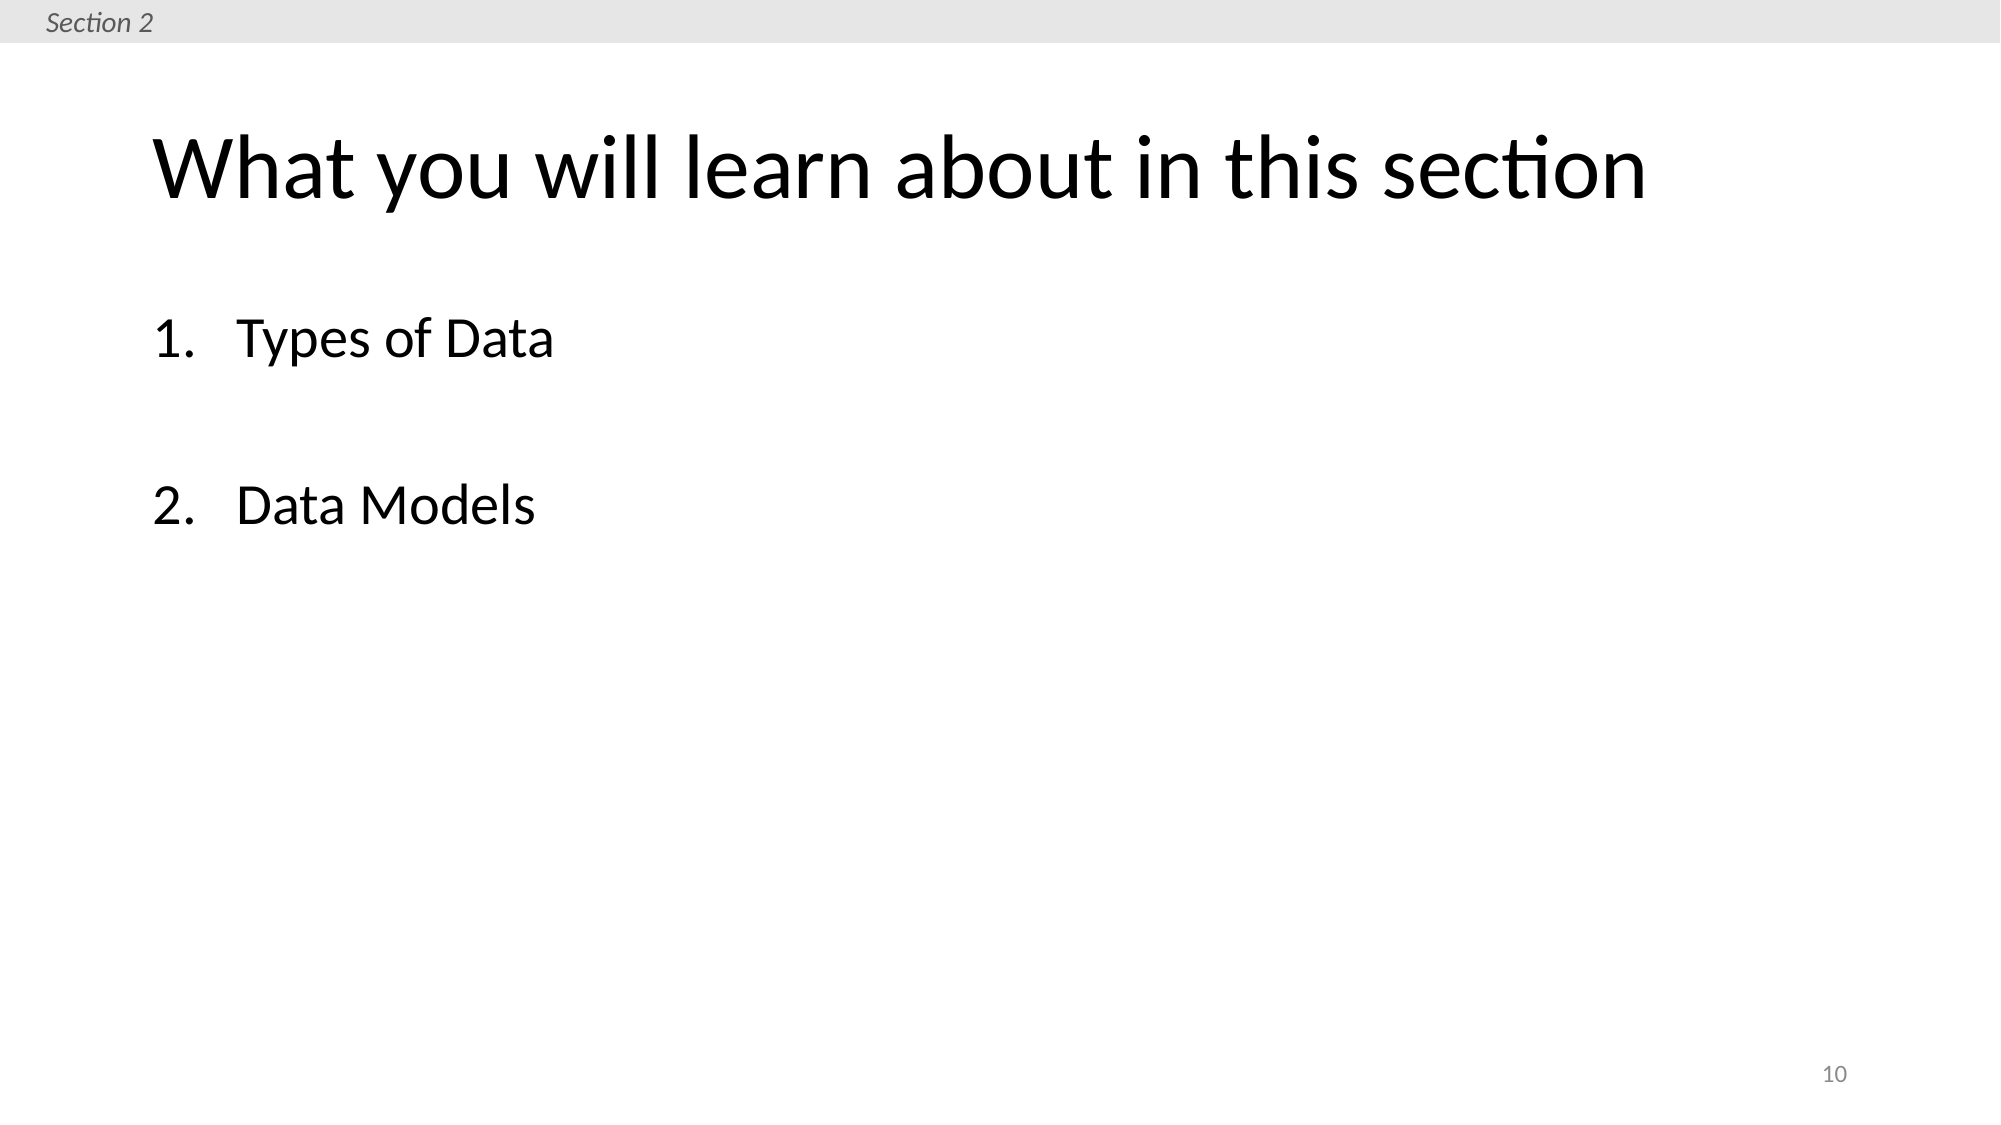

Section 2
# What you will learn about in this section
Types of Data

Data Models

10